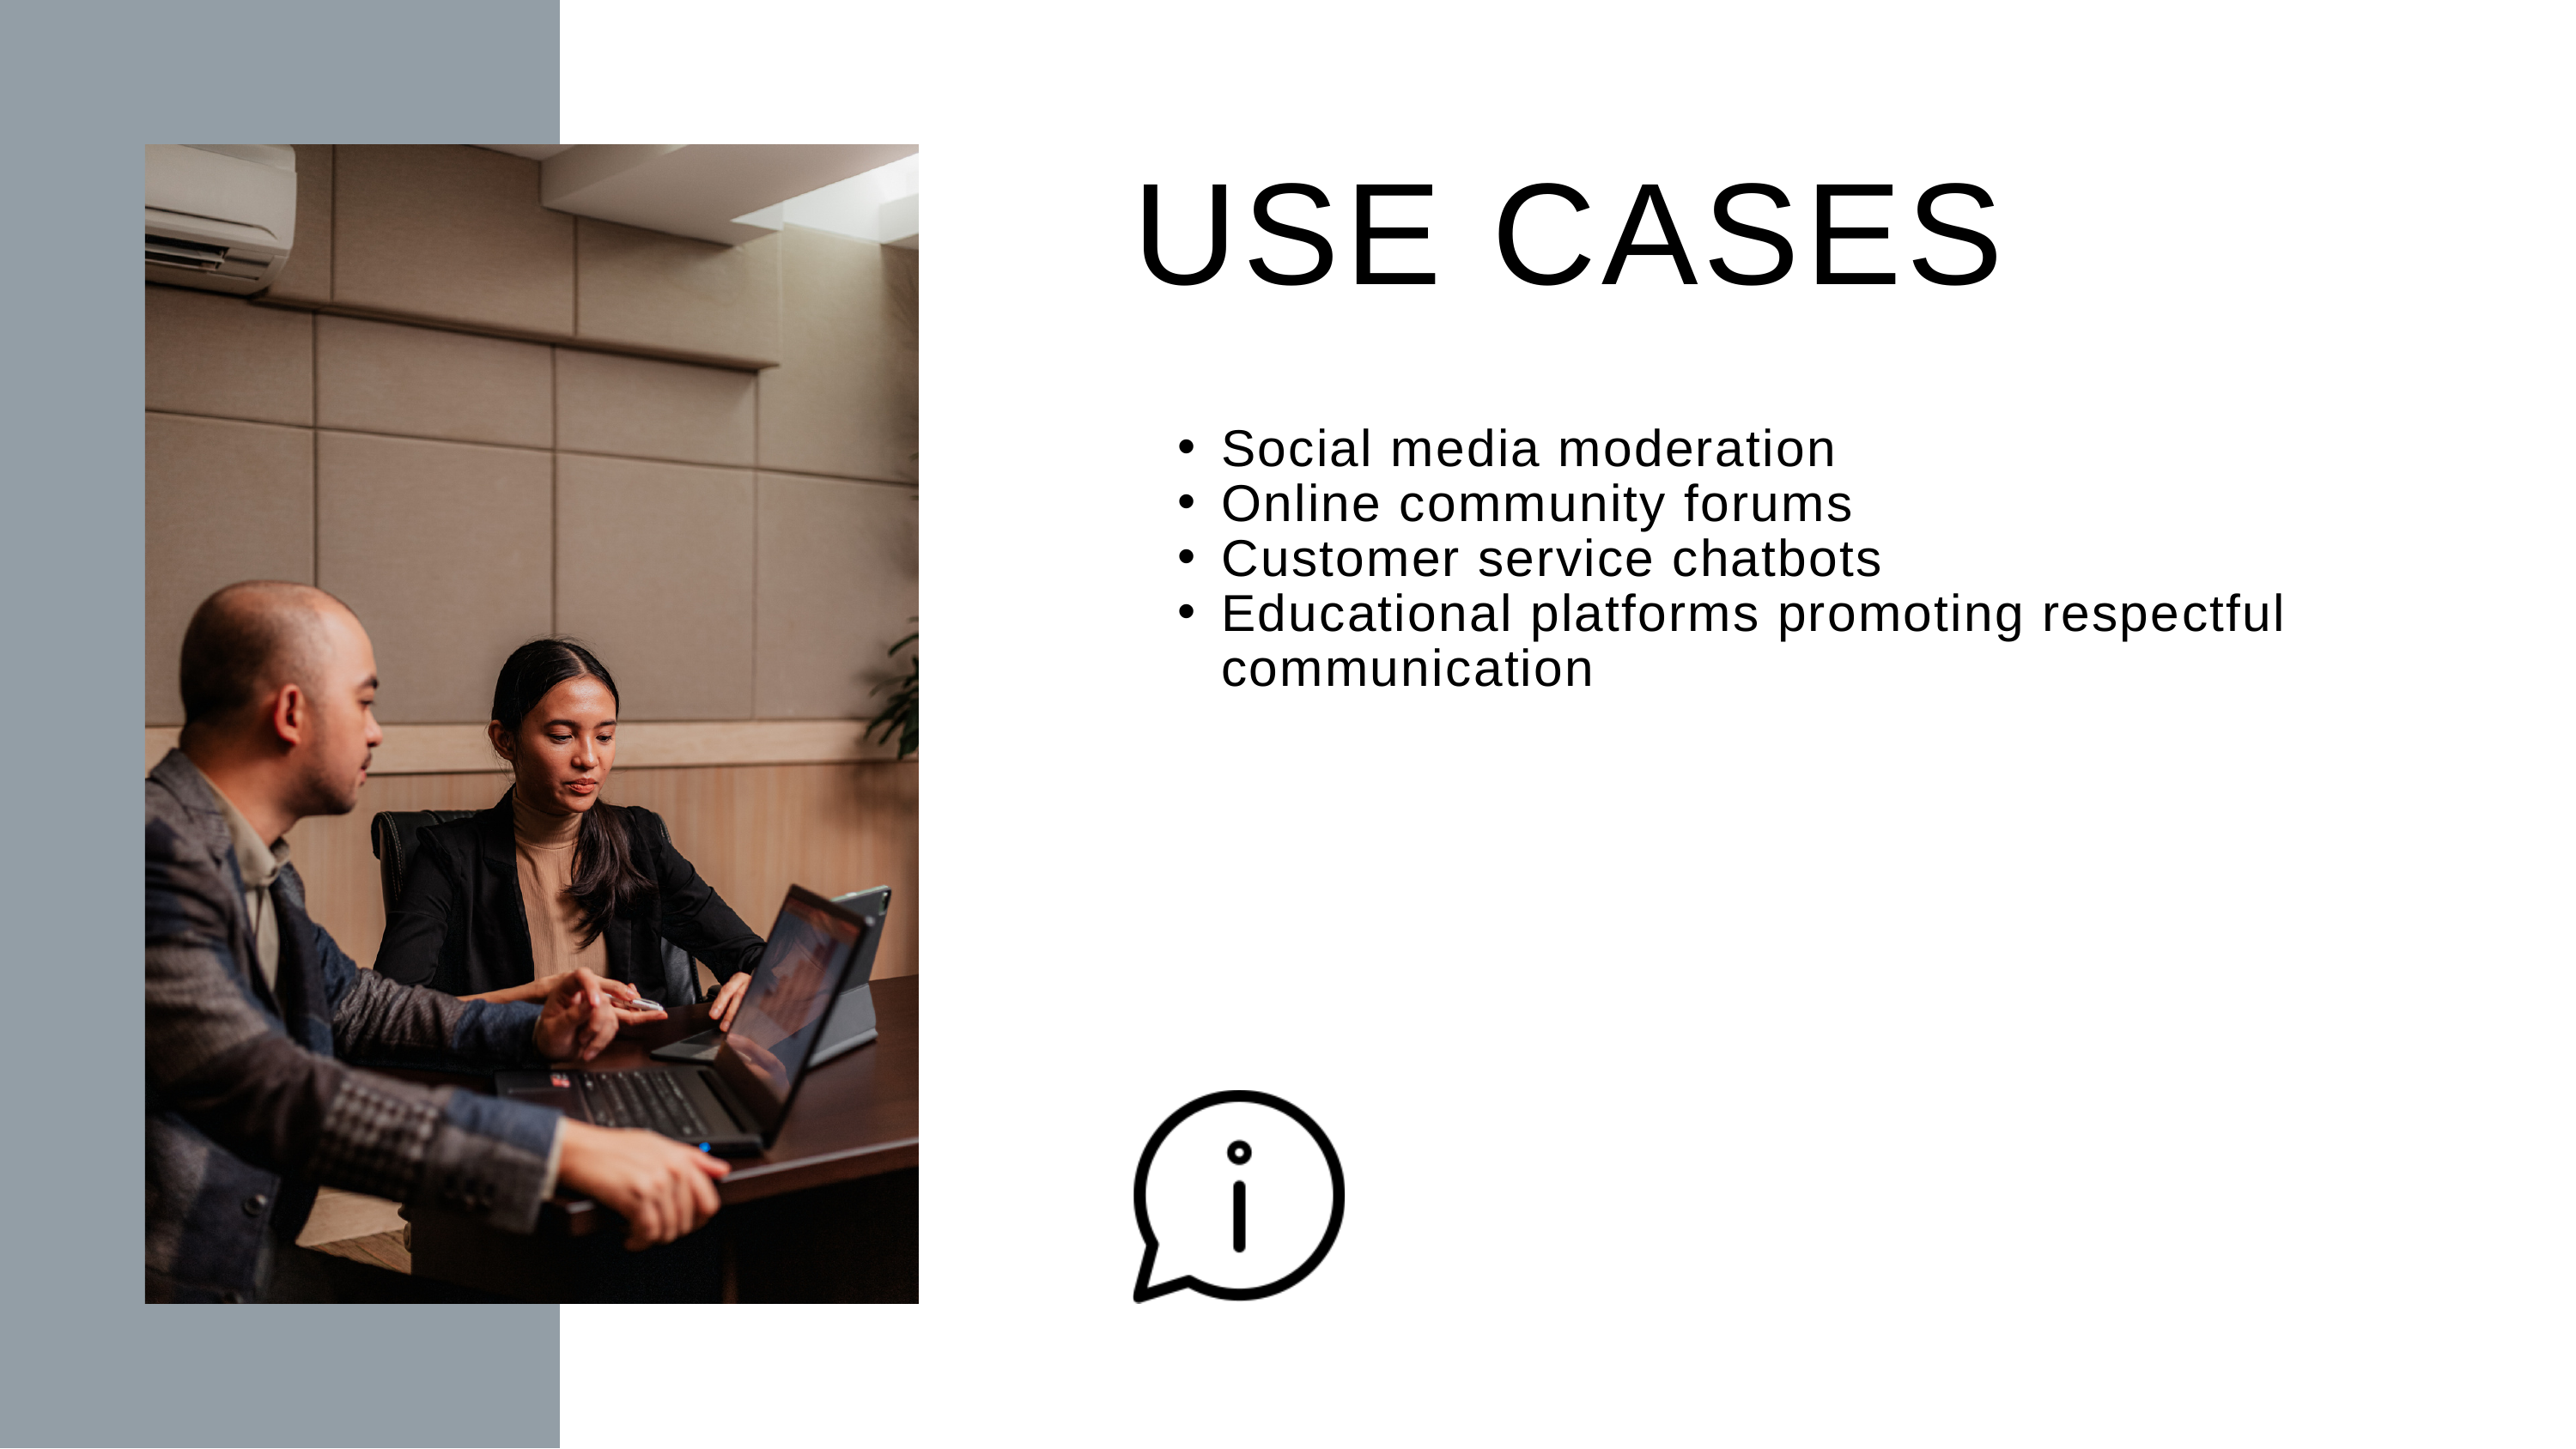

USE CASES
Social media moderation
Online community forums
Customer service chatbots
Educational platforms promoting respectful communication